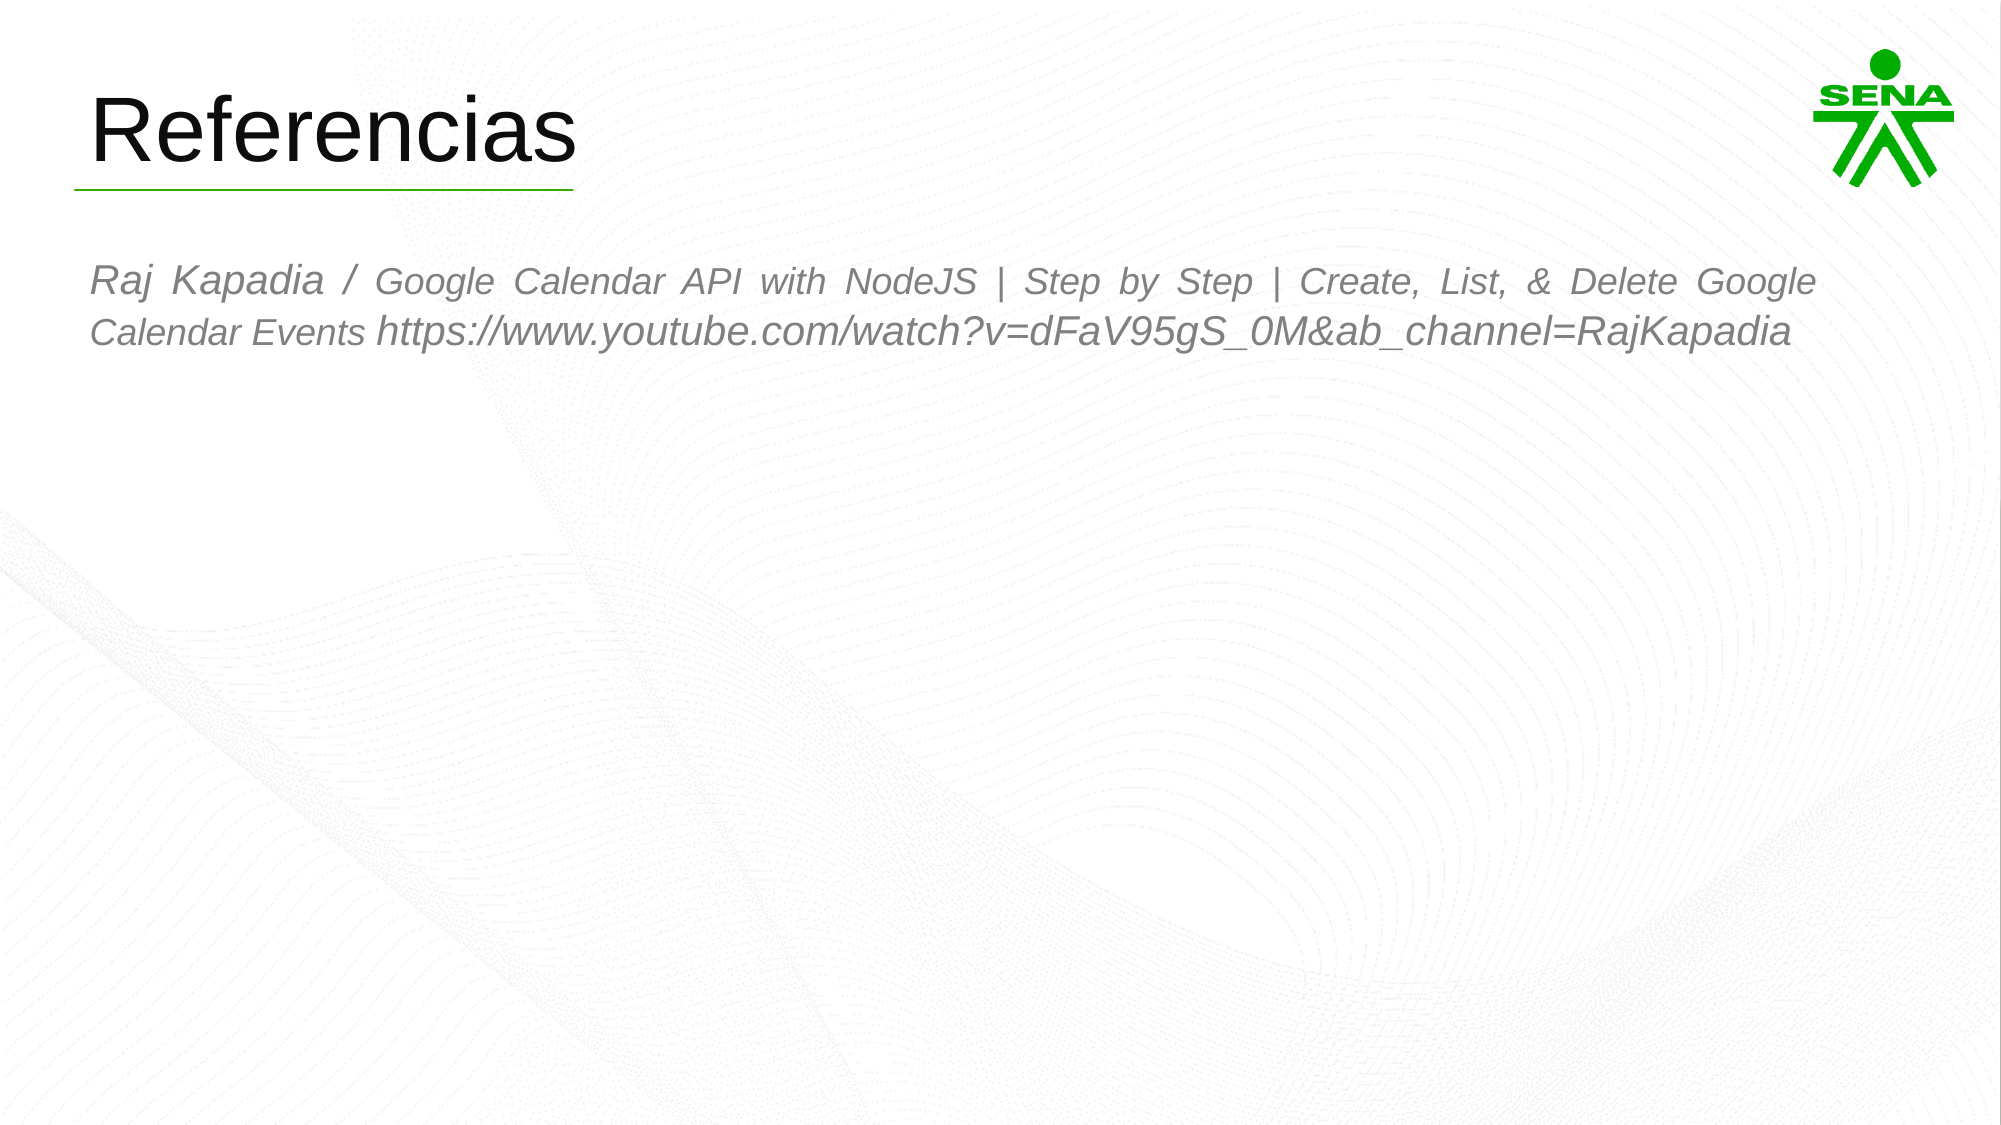

Referencias
Raj Kapadia / Google Calendar API with NodeJS | Step by Step | Create, List, & Delete Google Calendar Events https://www.youtube.com/watch?v=dFaV95gS_0M&ab_channel=RajKapadia